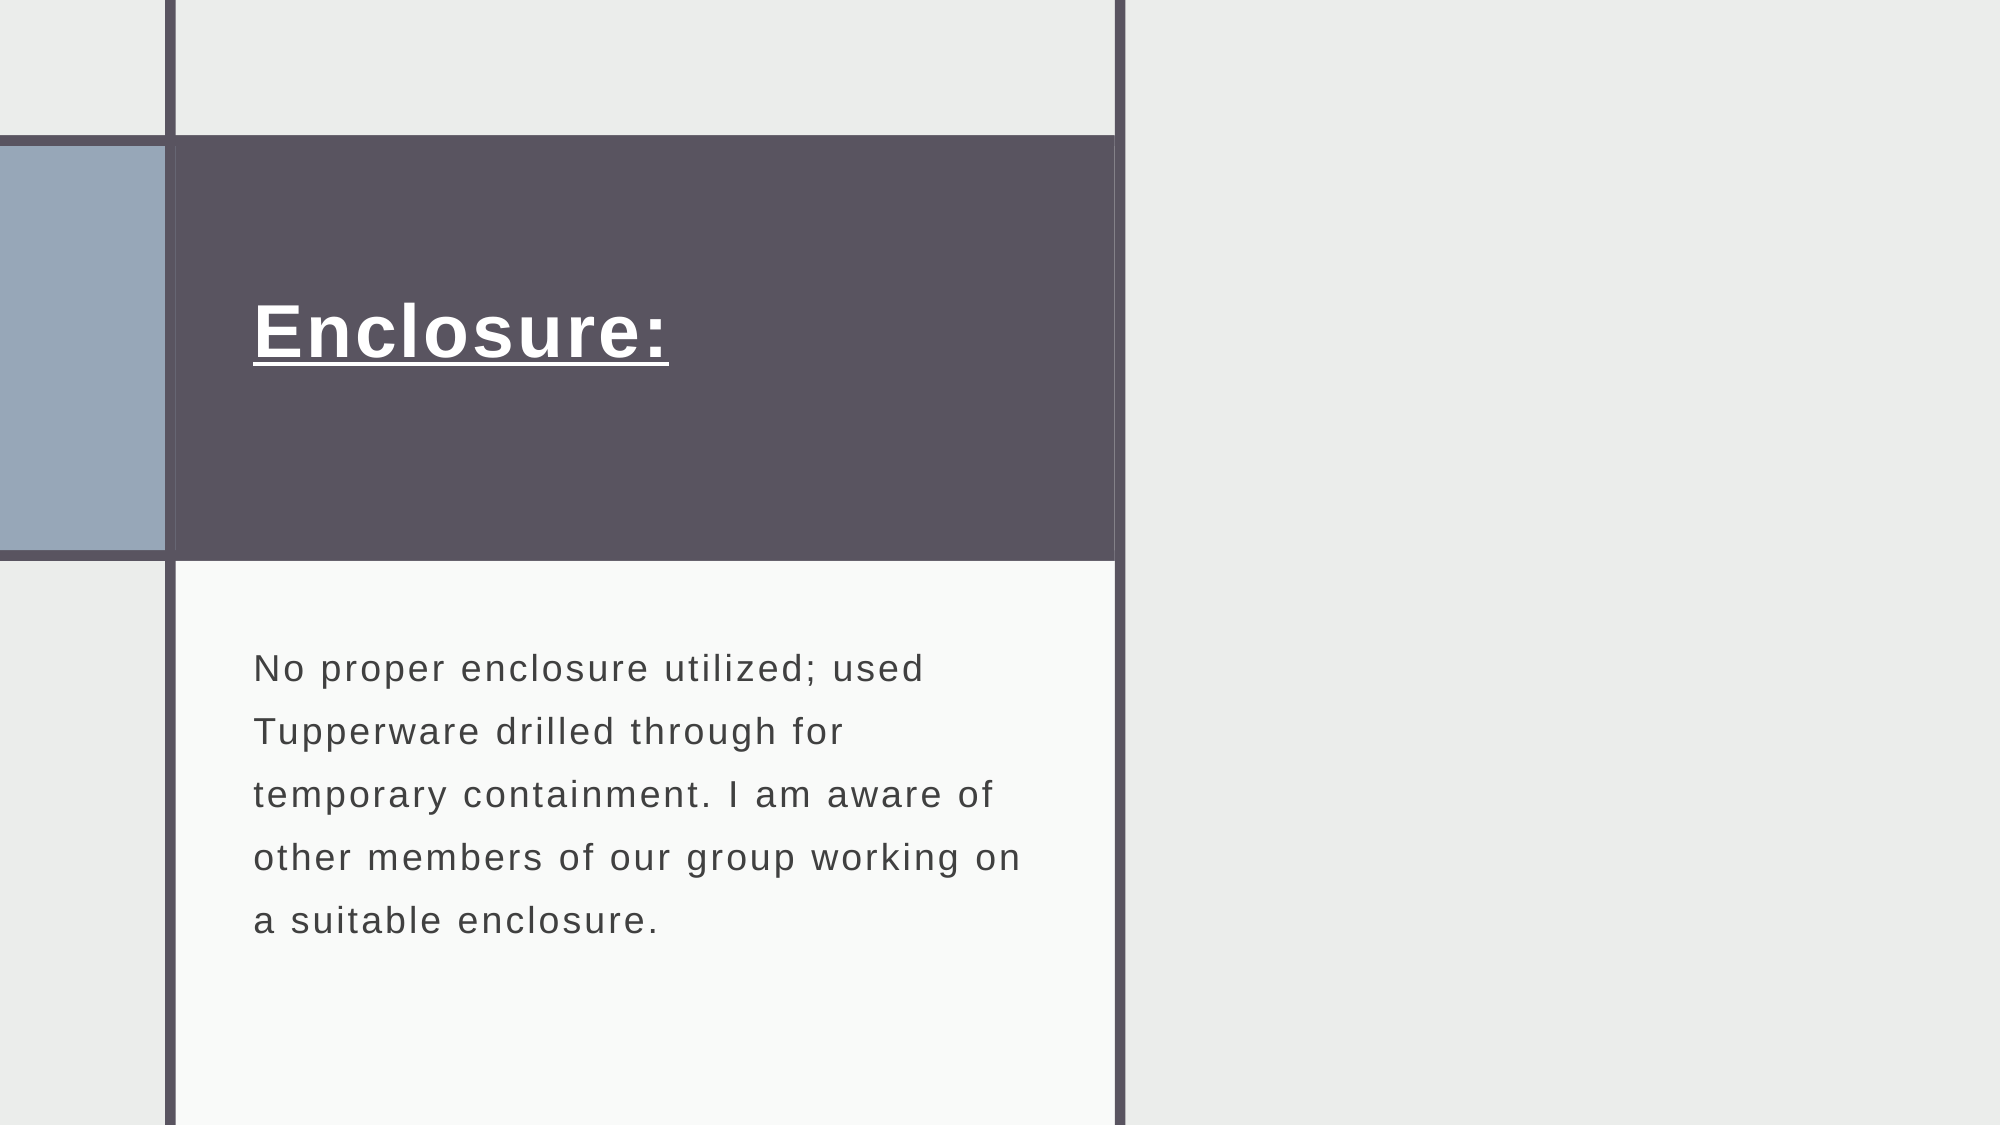

# Enclosure:

No proper enclosure utilized; used Tupperware drilled through for temporary containment. I am aware of other members of our group working on a suitable enclosure.